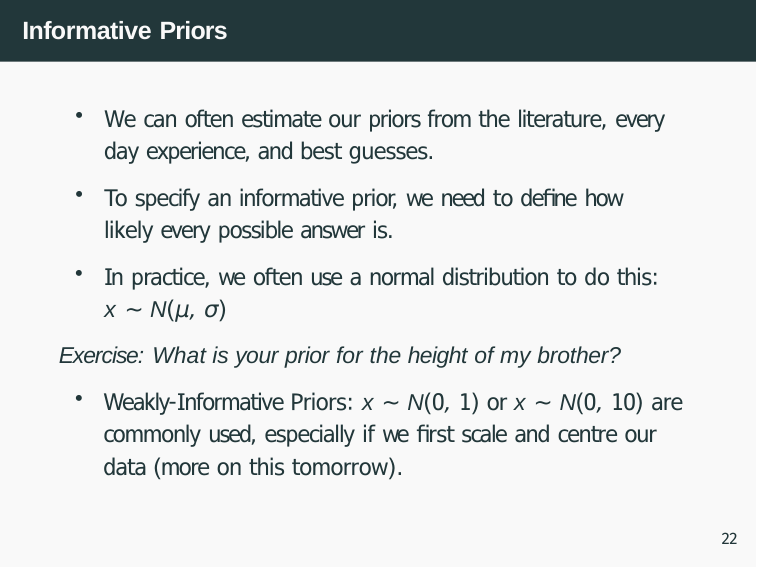

# Informative Priors
We can often estimate our priors from the literature, every day experience, and best guesses.
To specify an informative prior, we need to define how likely every possible answer is.
In practice, we often use a normal distribution to do this:
x ∼ N(µ, σ)
Exercise: What is your prior for the height of my brother?
Weakly-Informative Priors: x ∼ N(0, 1) or x ∼ N(0, 10) are commonly used, especially if we first scale and centre our data (more on this tomorrow).
22